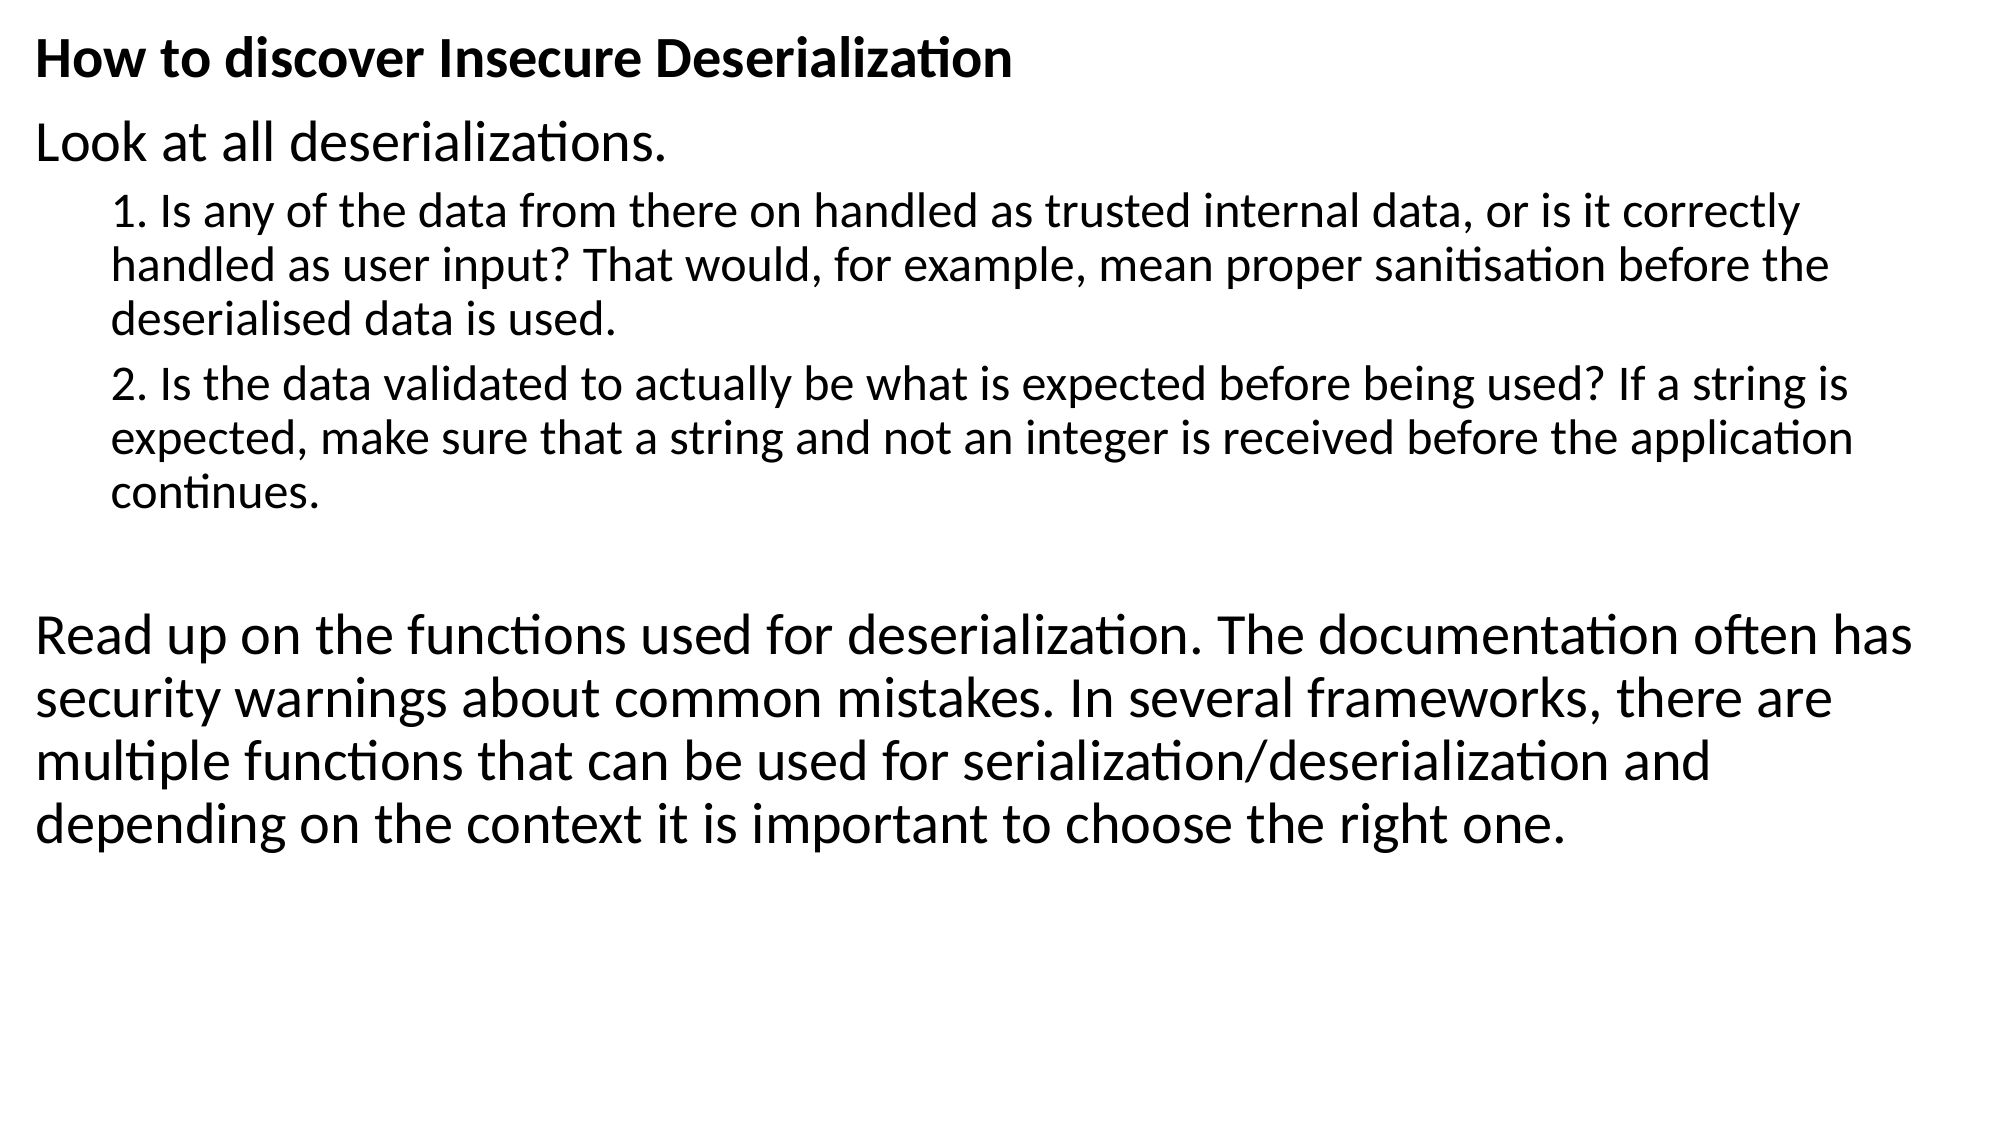

How to discover Insecure Deserialization
Look at all deserializations.
1. Is any of the data from there on handled as trusted internal data, or is it correctly handled as user input? That would, for example, mean proper sanitisation before the deserialised data is used.
2. Is the data validated to actually be what is expected before being used? If a string is expected, make sure that a string and not an integer is received before the application continues.

Read up on the functions used for deserialization. The documentation often has security warnings about common mistakes. In several frameworks, there are multiple functions that can be used for serialization/deserialization and depending on the context it is important to choose the right one.